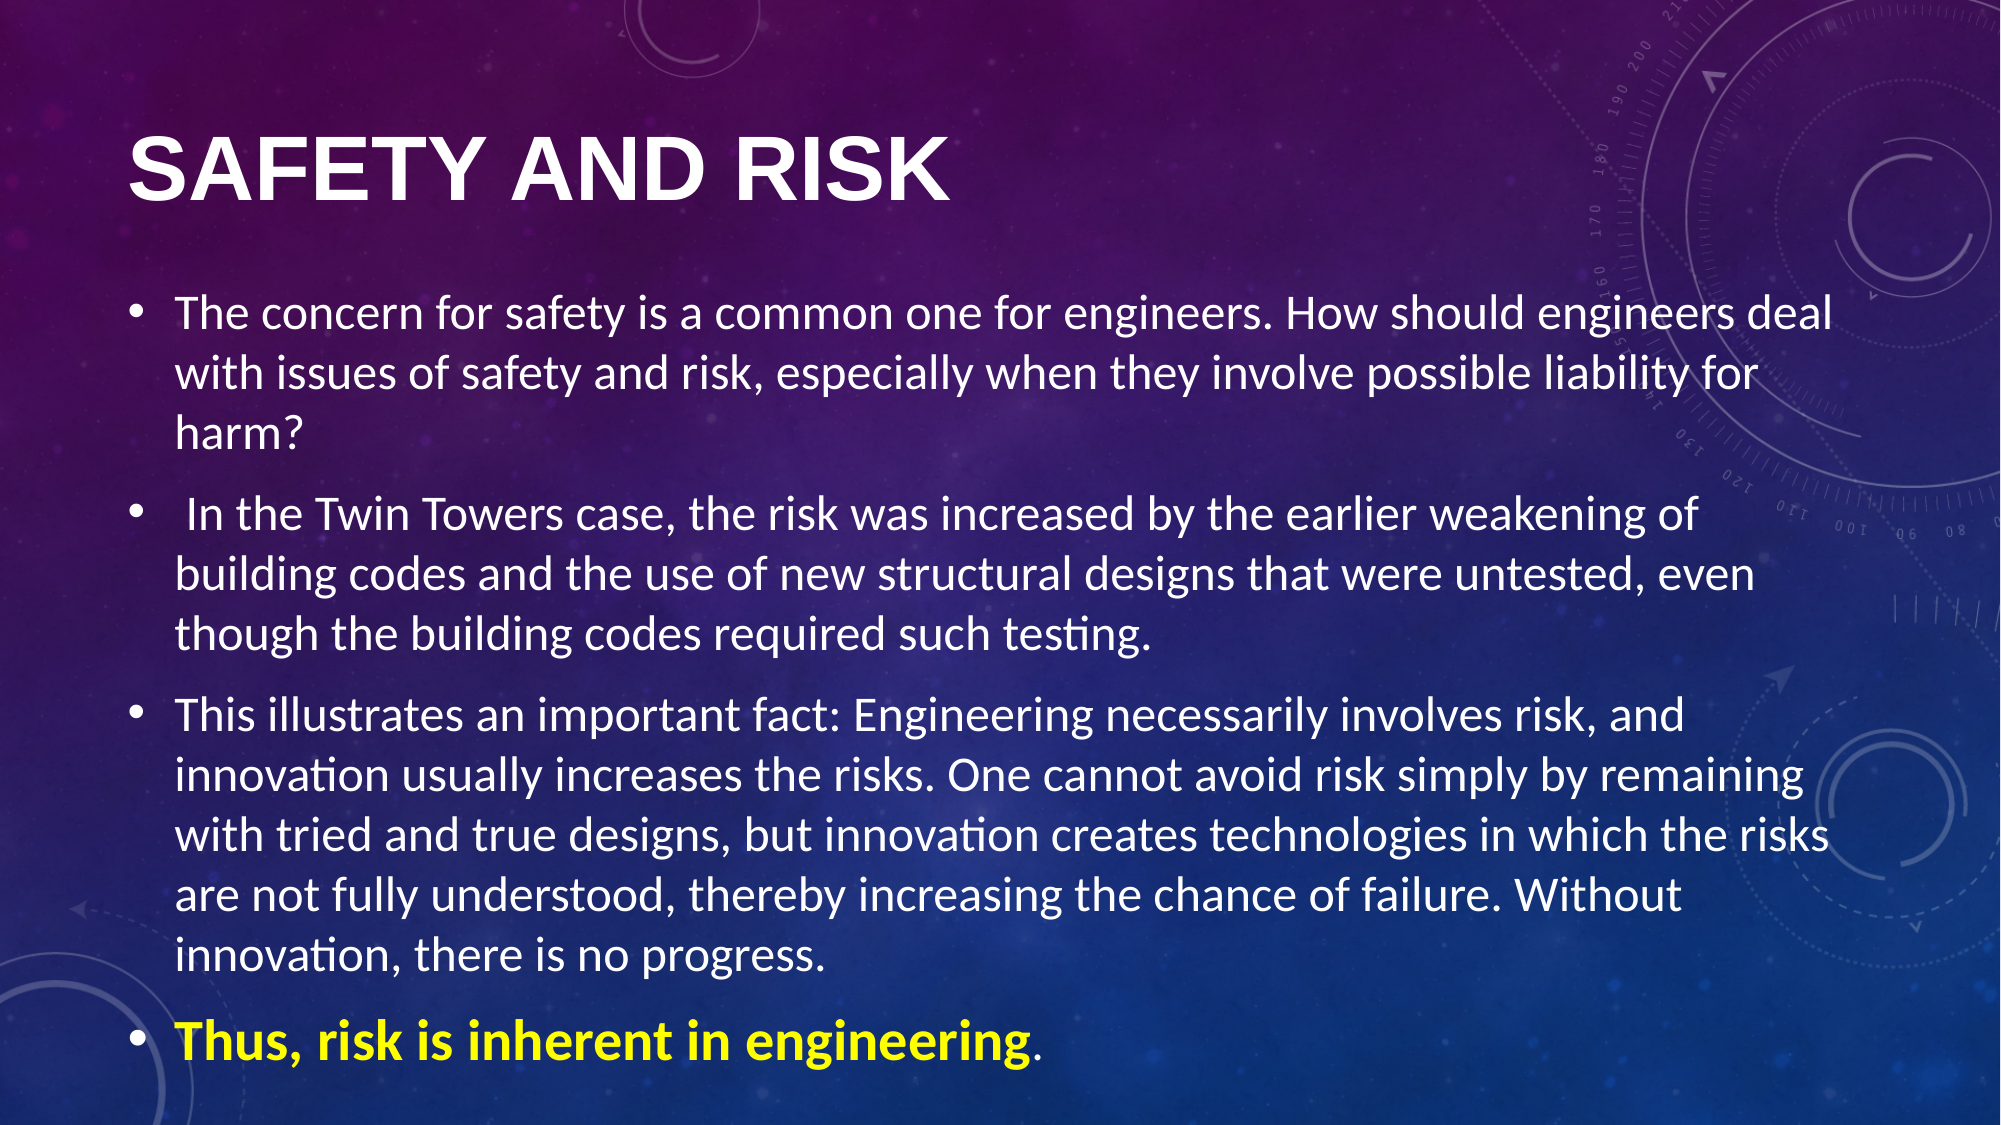

# SAFETY AND RISK
The concern for safety is a common one for engineers. How should engineers deal with issues of safety and risk, especially when they involve possible liability for harm?
 In the Twin Towers case, the risk was increased by the earlier weakening of building codes and the use of new structural designs that were untested, even though the building codes required such testing.
This illustrates an important fact: Engineering necessarily involves risk, and innovation usually increases the risks. One cannot avoid risk simply by remaining with tried and true designs, but innovation creates technologies in which the risks are not fully understood, thereby increasing the chance of failure. Without innovation, there is no progress.
Thus, risk is inherent in engineering.